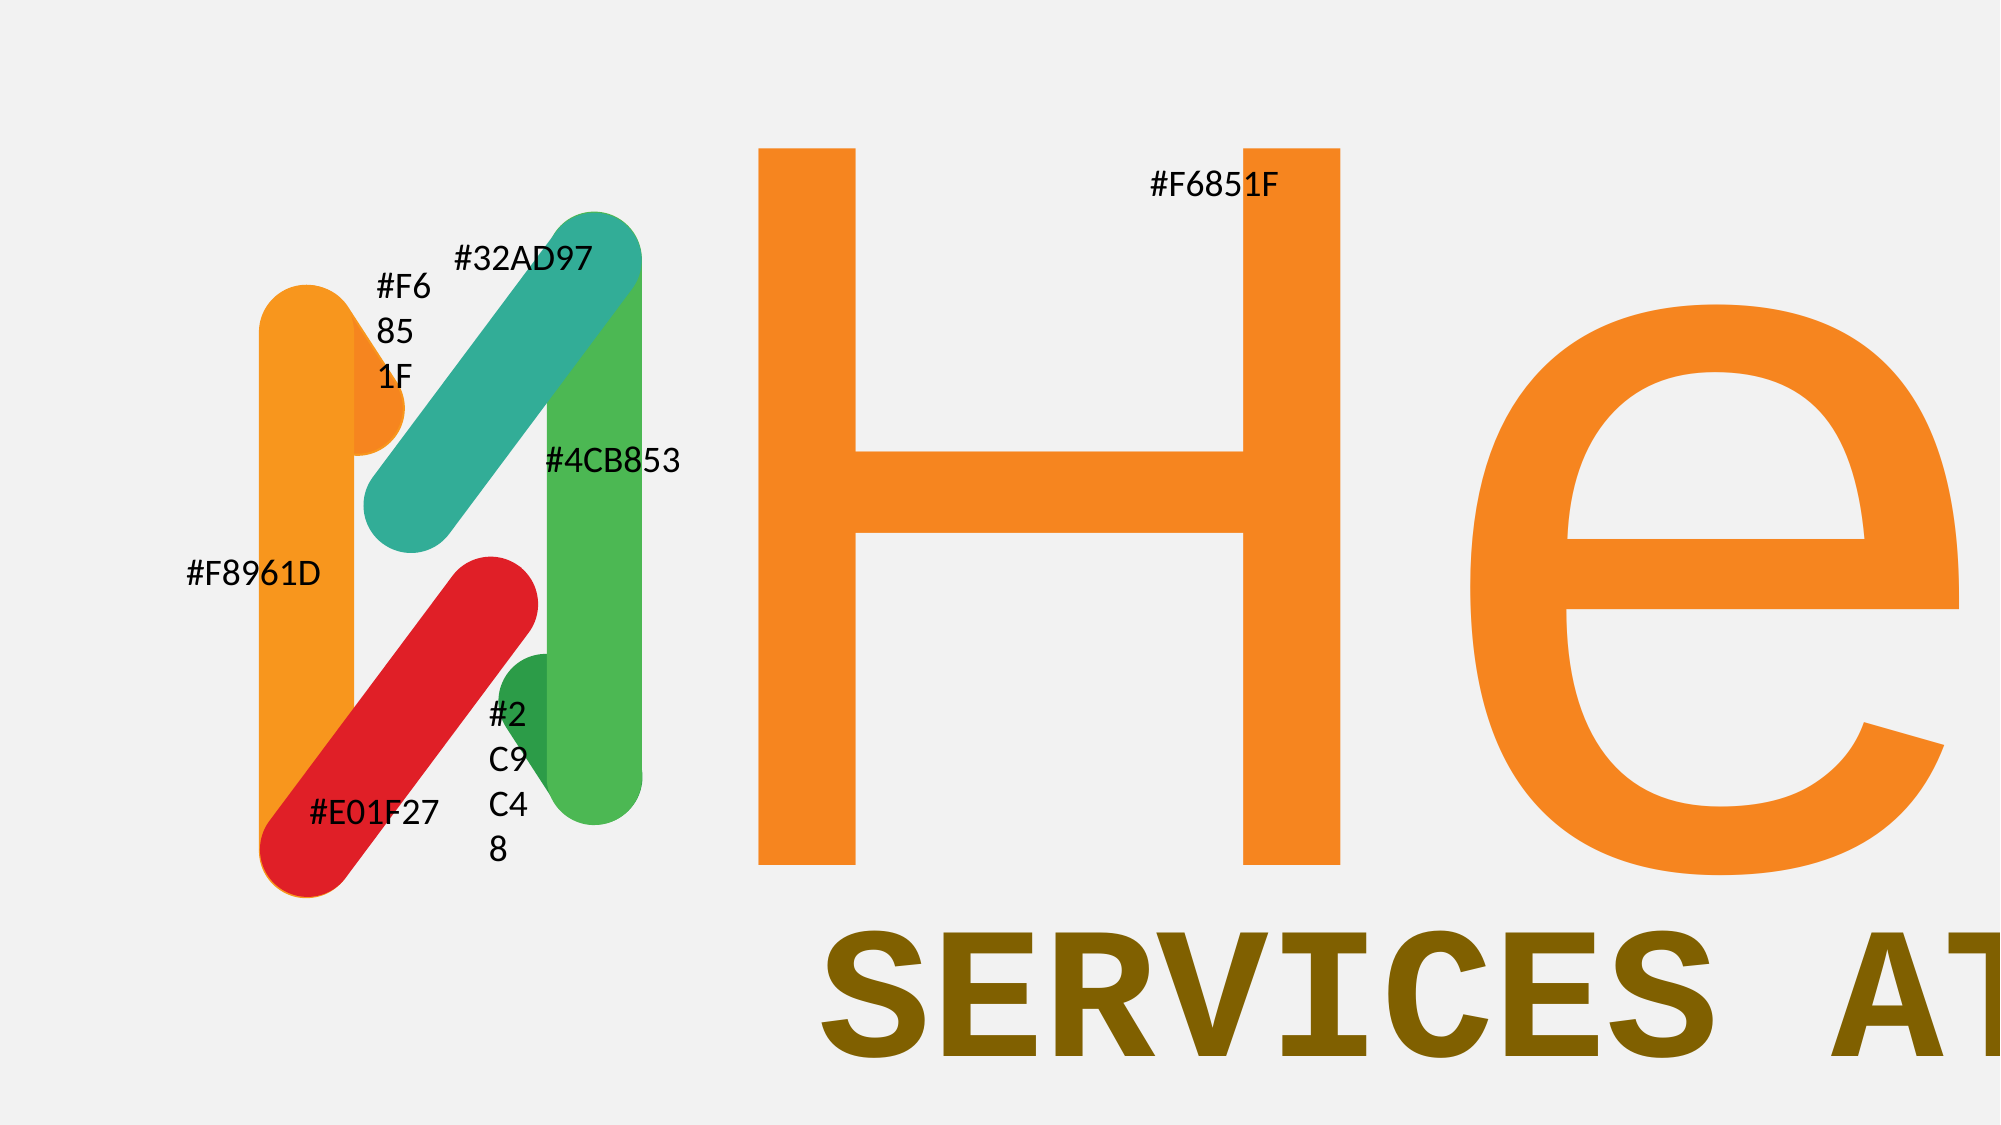

Hecko
#F6851F

#32AD97
#F6851F

#4CB853

#F8961D

#2C9C48
#E01F27
SERVICES AT YOUR TIPS